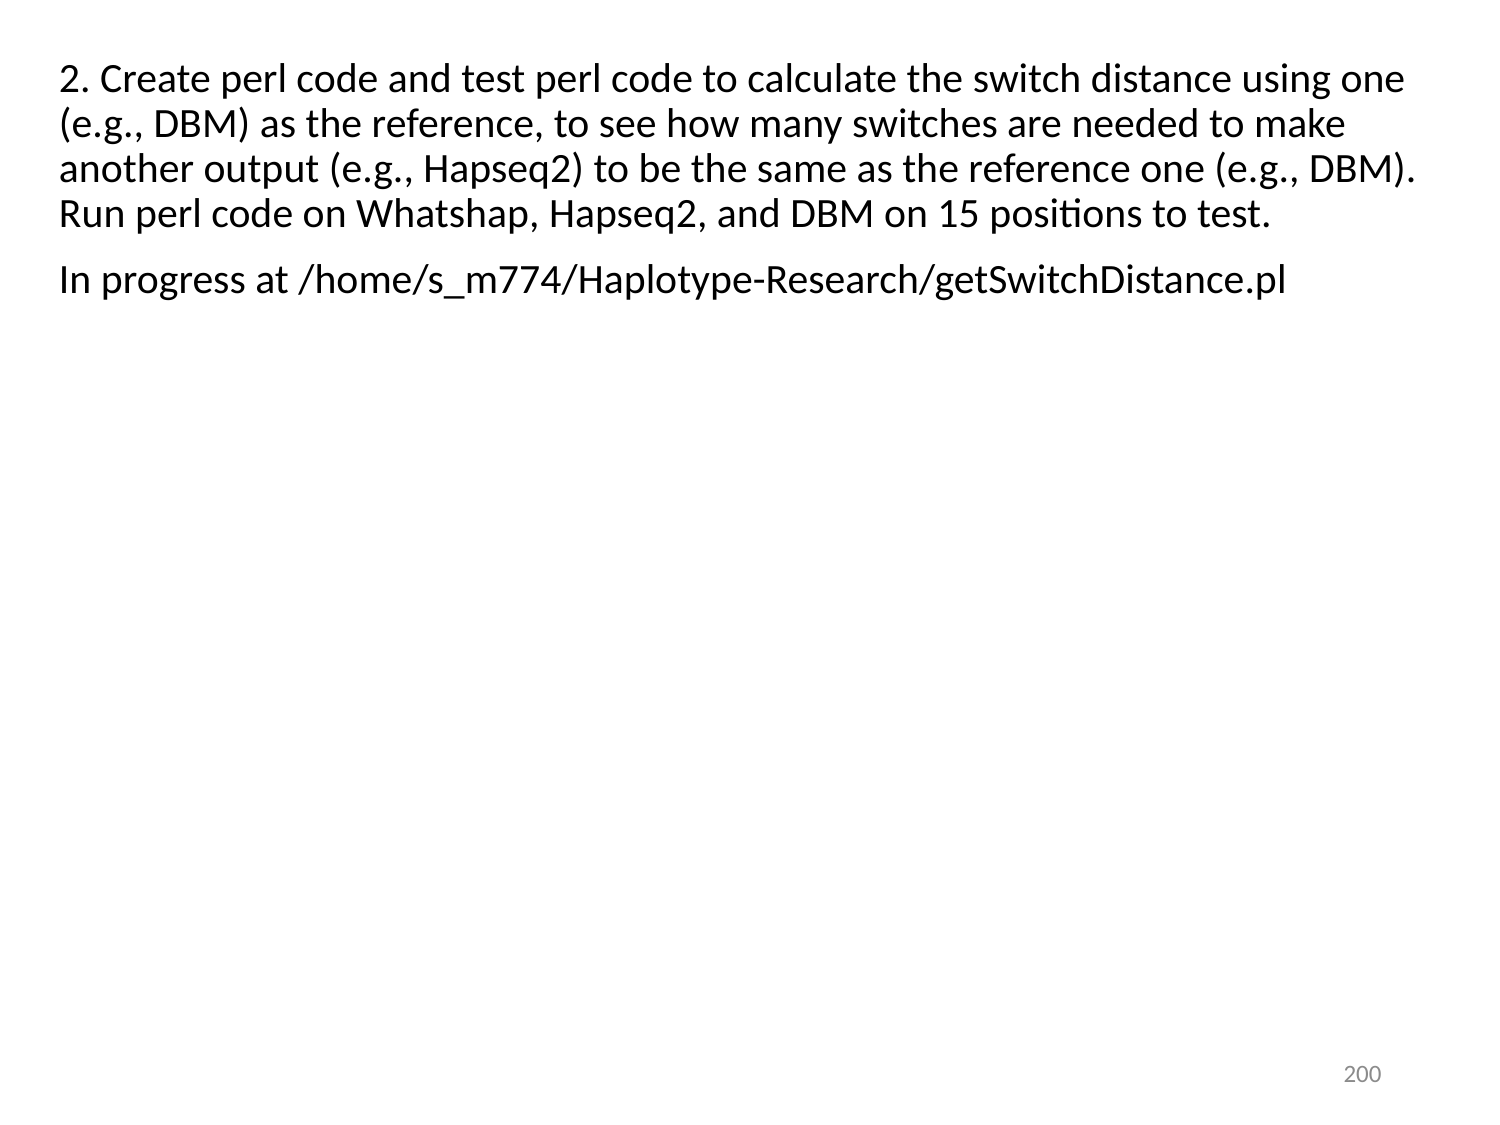

2. Create perl code and test perl code to calculate the switch distance using one (e.g., DBM) as the reference, to see how many switches are needed to make another output (e.g., Hapseq2) to be the same as the reference one (e.g., DBM).  Run perl code on Whatshap, Hapseq2, and DBM on 15 positions to test.
In progress at /home/s_m774/Haplotype-Research/getSwitchDistance.pl
200